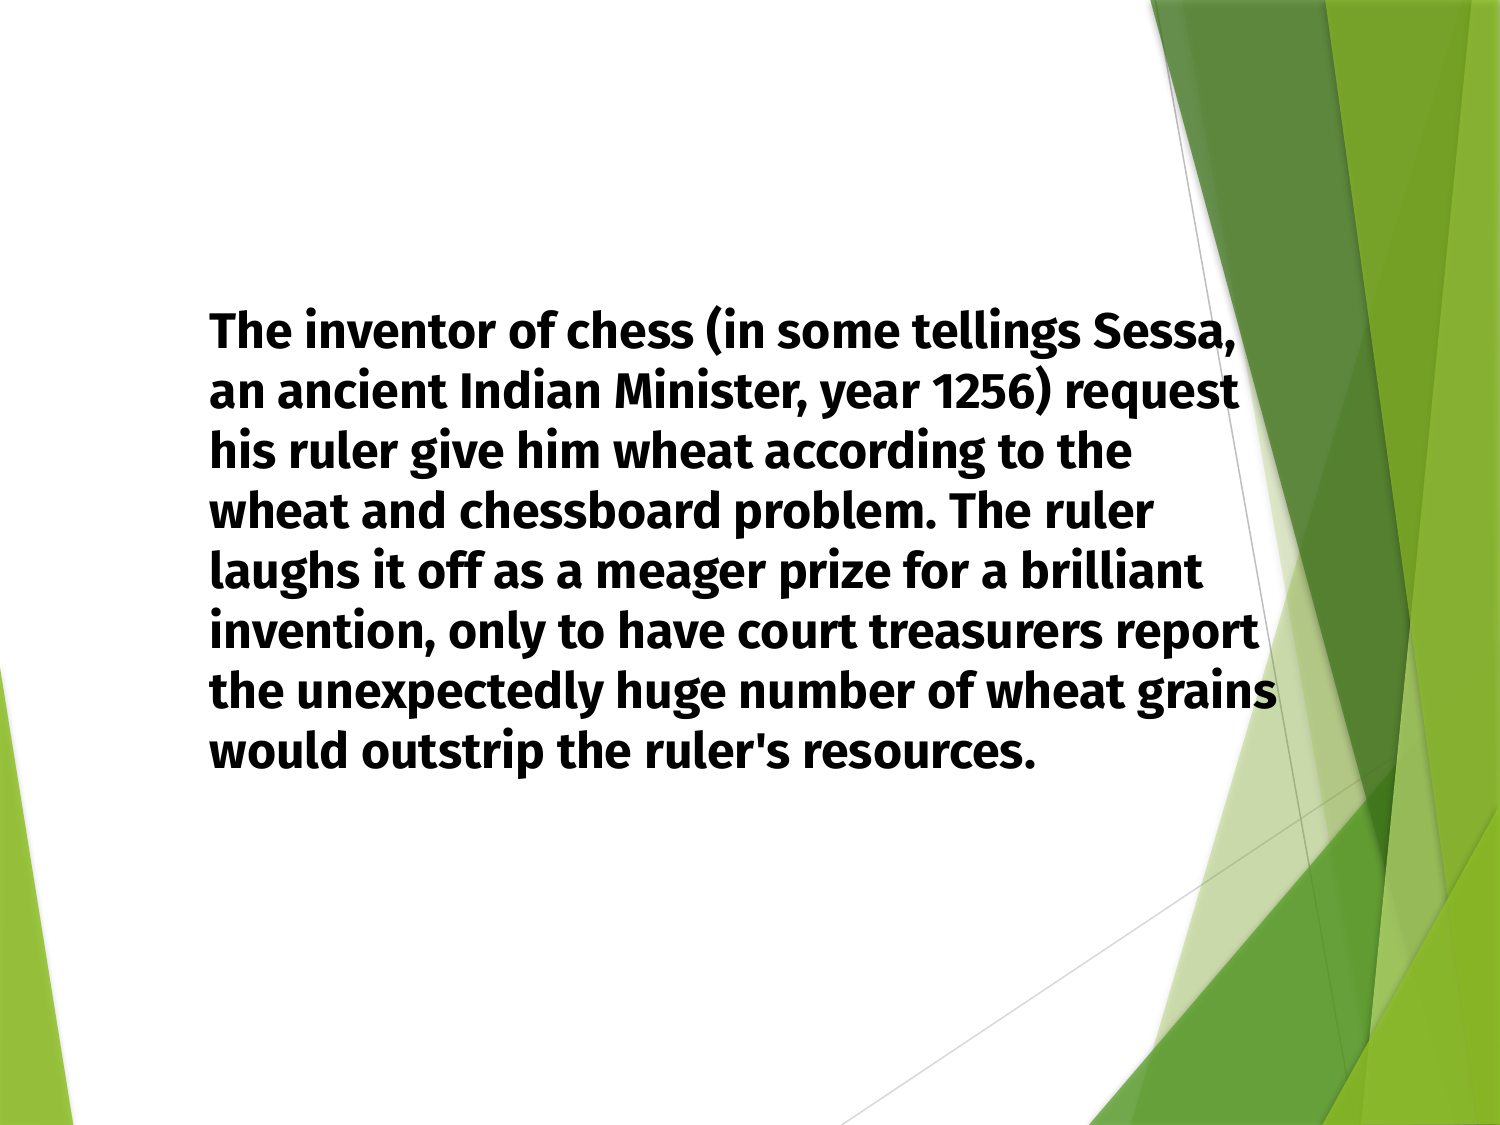

The inventor of chess (in some tellings Sessa, an ancient Indian Minister, year 1256) request his ruler give him wheat according to the wheat and chessboard problem. The ruler laughs it off as a meager prize for a brilliant invention, only to have court treasurers report the unexpectedly huge number of wheat grains would outstrip the ruler's resources.